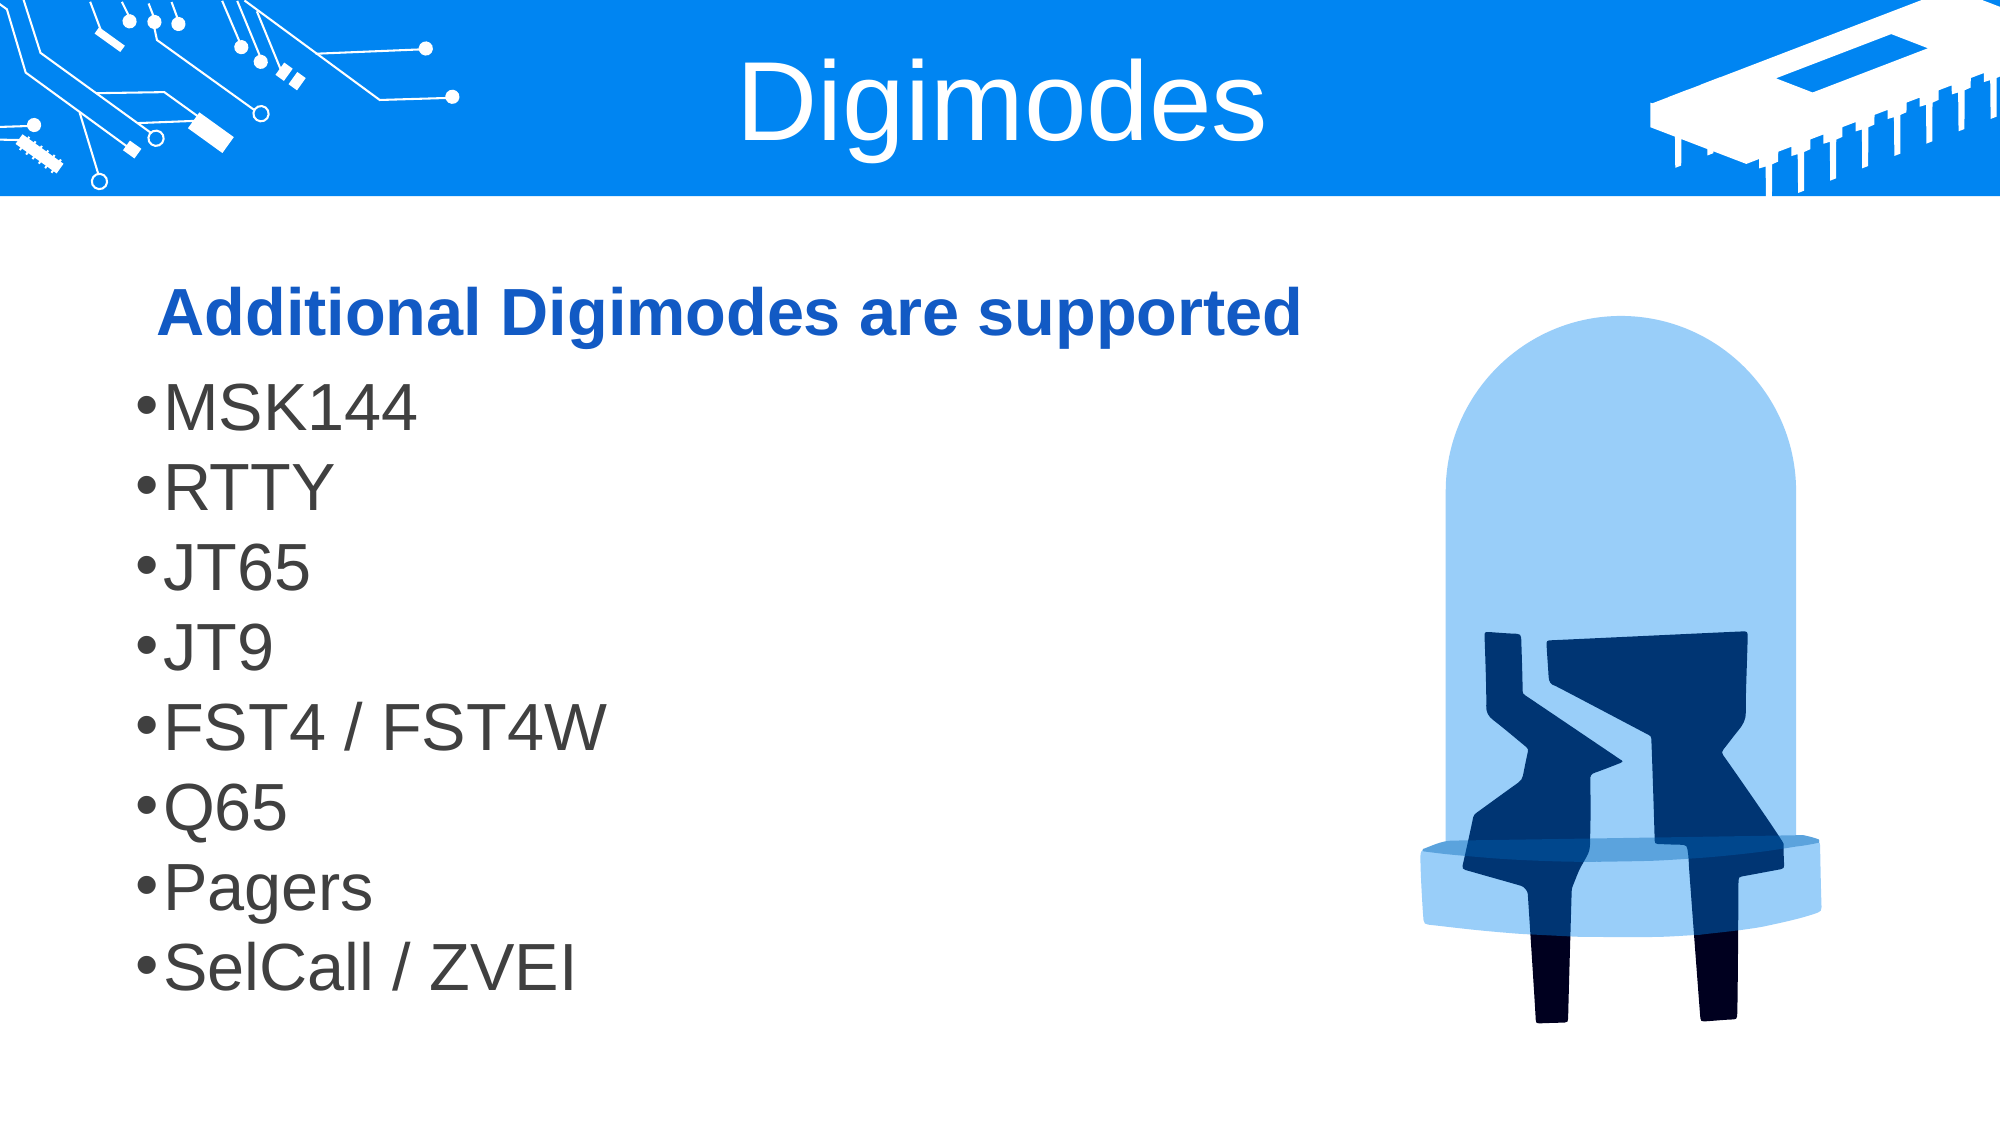

Digimodes
Additional Digimodes are supported
MSK144
RTTY
JT65
JT9
FST4 / FST4W
Q65
Pagers
SelCall / ZVEI